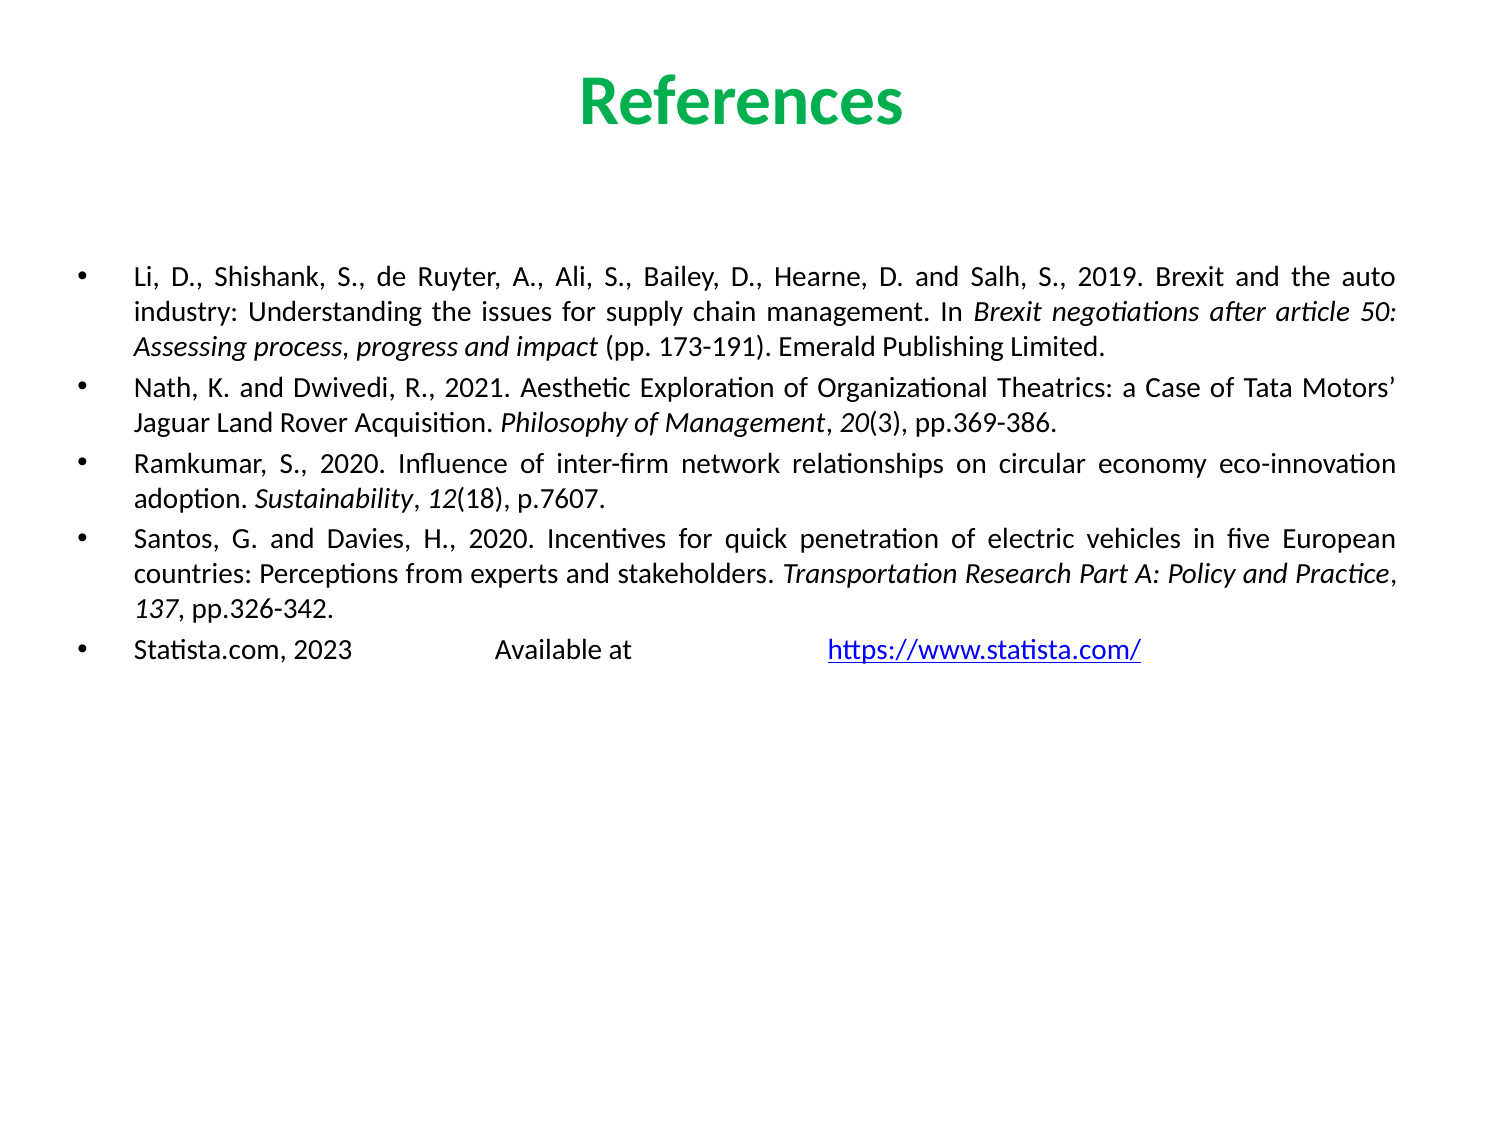

# References
Li, D., Shishank, S., de Ruyter, A., Ali, S., Bailey, D., Hearne, D. and Salh, S., 2019. Brexit and the auto industry: Understanding the issues for supply chain management. In Brexit negotiations after article 50: Assessing process, progress and impact (pp. 173-191). Emerald Publishing Limited.
Nath, K. and Dwivedi, R., 2021. Aesthetic Exploration of Organizational Theatrics: a Case of Tata Motors’ Jaguar Land Rover Acquisition. Philosophy of Management, 20(3), pp.369-386.
Ramkumar, S., 2020. Influence of inter-firm network relationships on circular economy eco-innovation adoption. Sustainability, 12(18), p.7607.
Santos, G. and Davies, H., 2020. Incentives for quick penetration of electric vehicles in five European countries: Perceptions from experts and stakeholders. Transportation Research Part A: Policy and Practice, 137, pp.326-342.
Statista.com, 2023                      Available at                              https://www.statista.com/